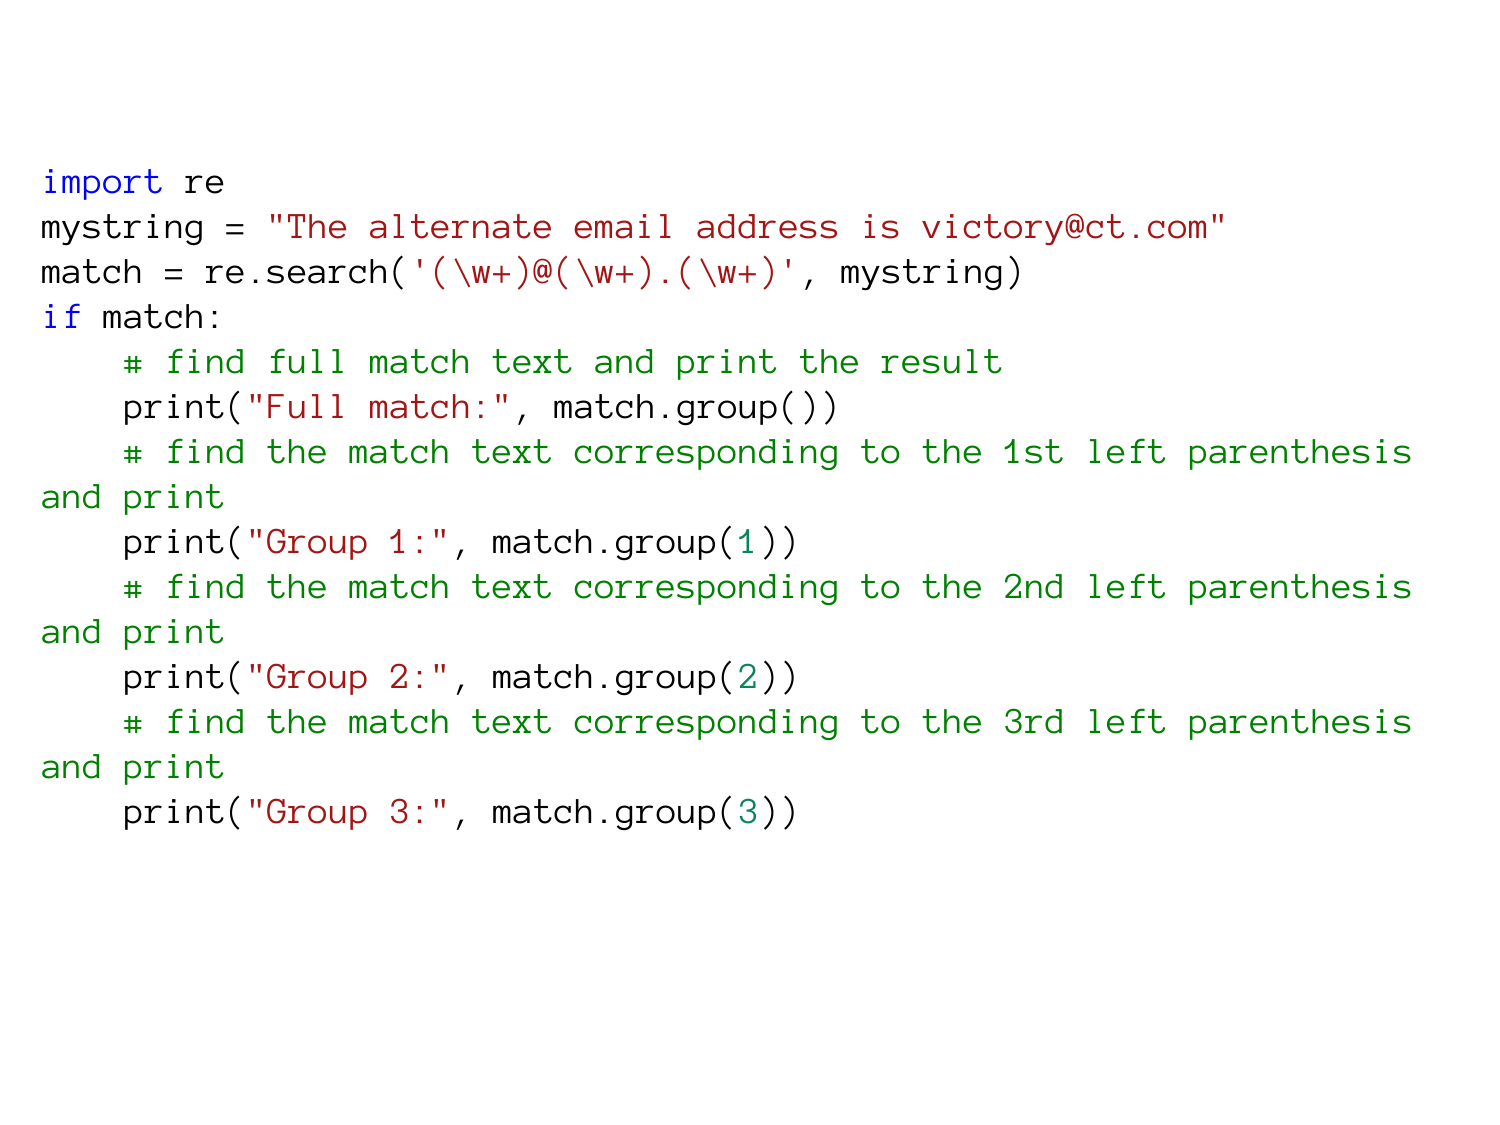

import re
mystring = "The alternate email address is victory@ct.com"
match = re.search('(\w+)@(\w+).(\w+)', mystring)
if match:
    # find full match text and print the result
    print("Full match:", match.group())
    # find the match text corresponding to the 1st left parenthesis and print
    print("Group 1:", match.group(1))
    # find the match text corresponding to the 2nd left parenthesis and print
    print("Group 2:", match.group(2))
    # find the match text corresponding to the 3rd left parenthesis and print
    print("Group 3:", match.group(3))